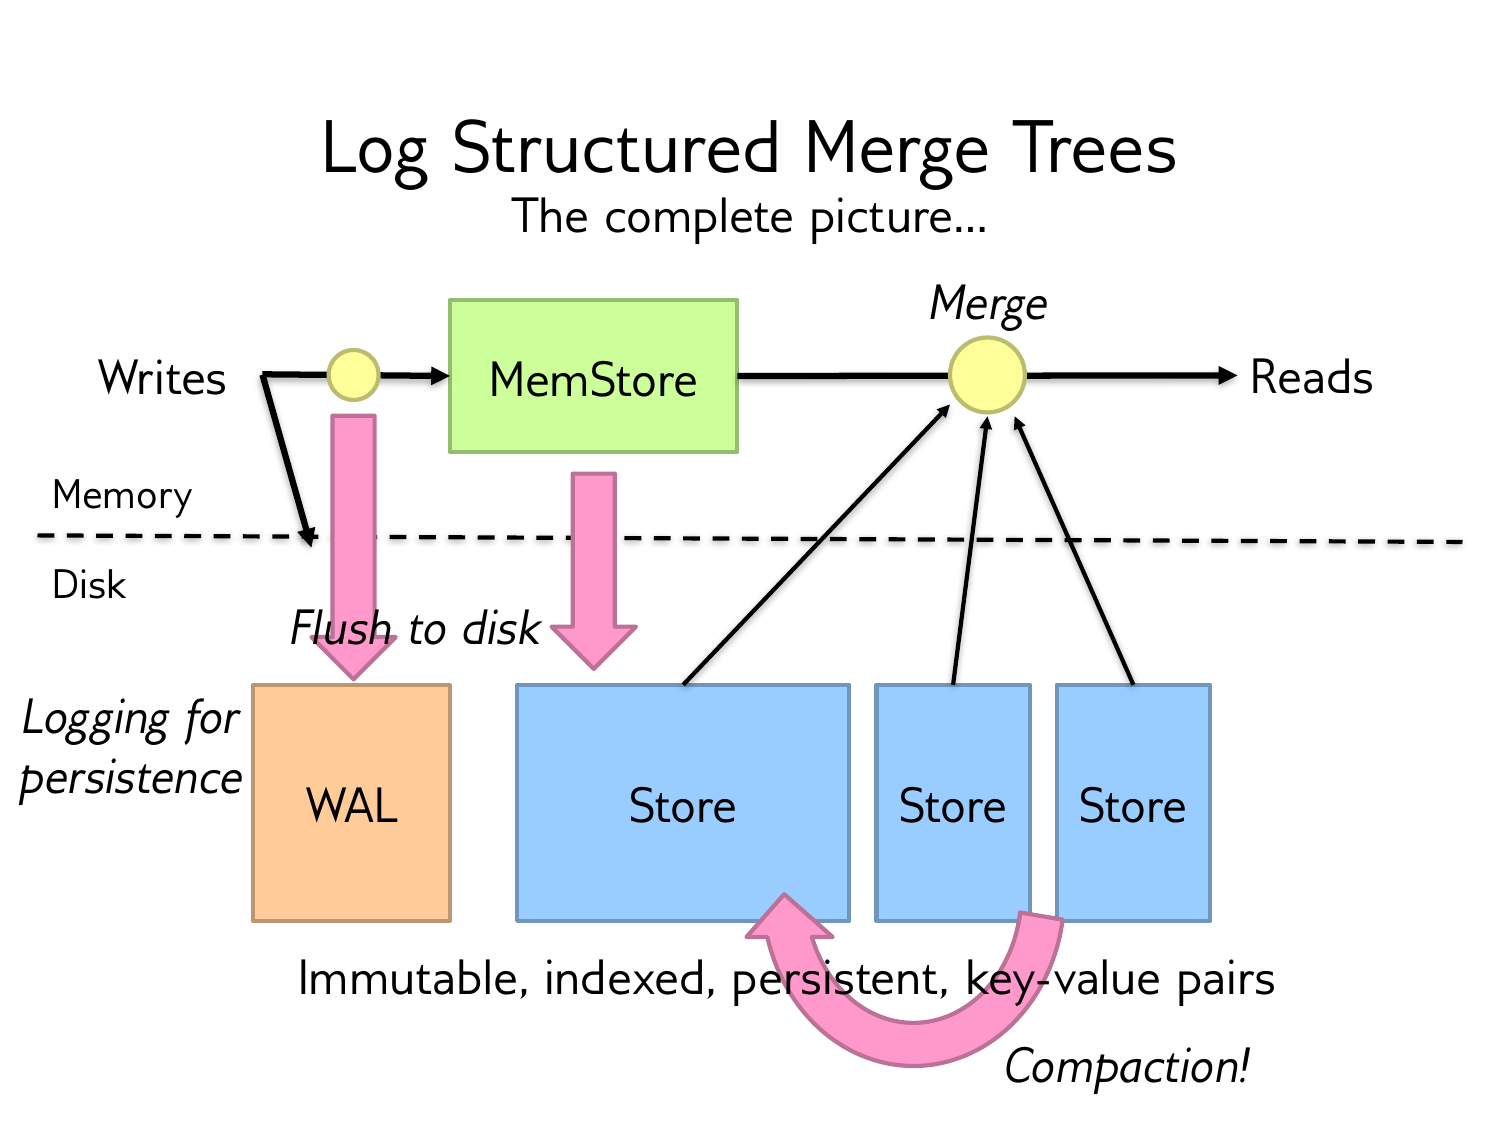

Log Structured Merge Trees
The complete picture…
Merge
MemStore
Reads
Writes

Memory

Disk
Flush to disk
Logging for persistence
Store
Store
Store
WAL

Immutable, indexed, persistent, key-value pairs
Compaction!